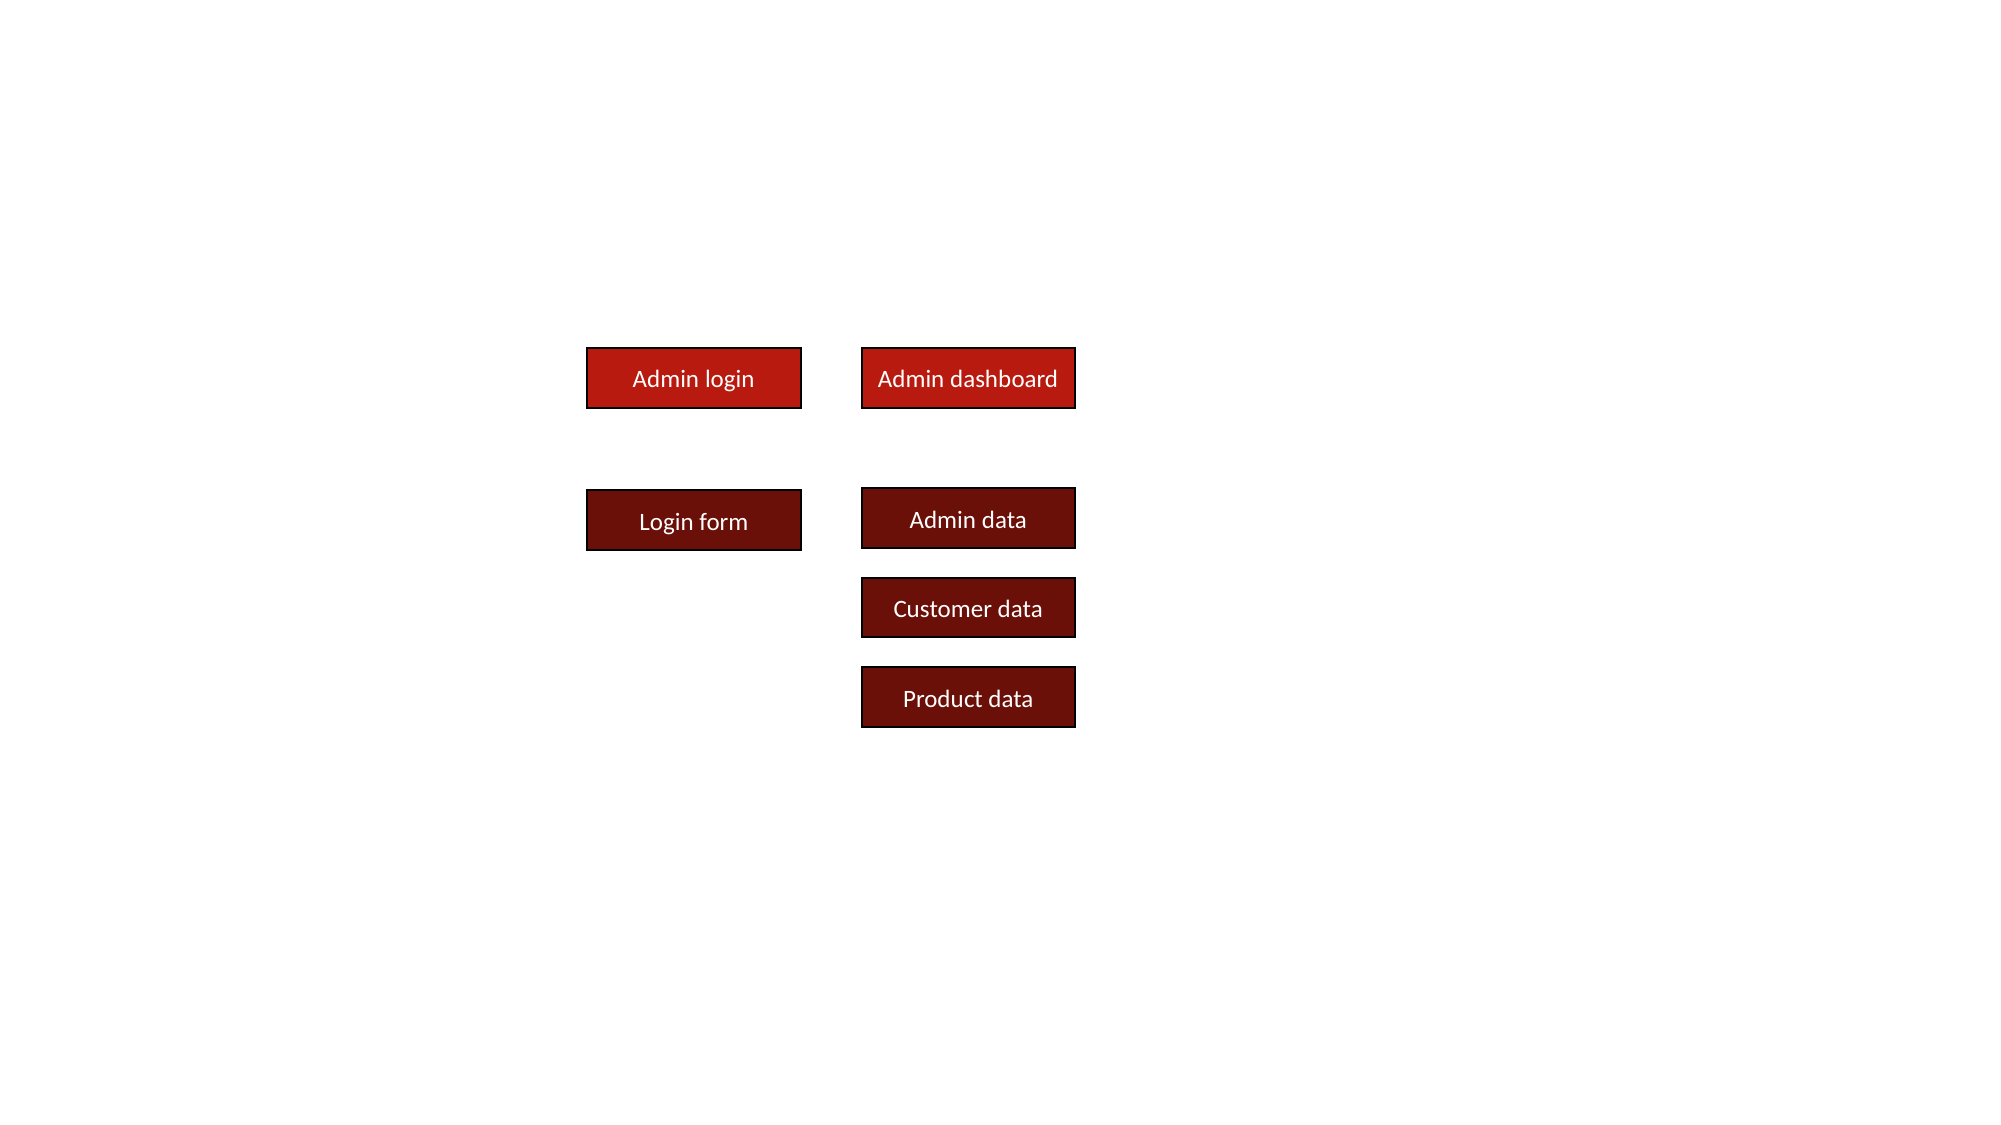

Admin login
Admin dashboard
Admin data
Login form
Customer data
Product data